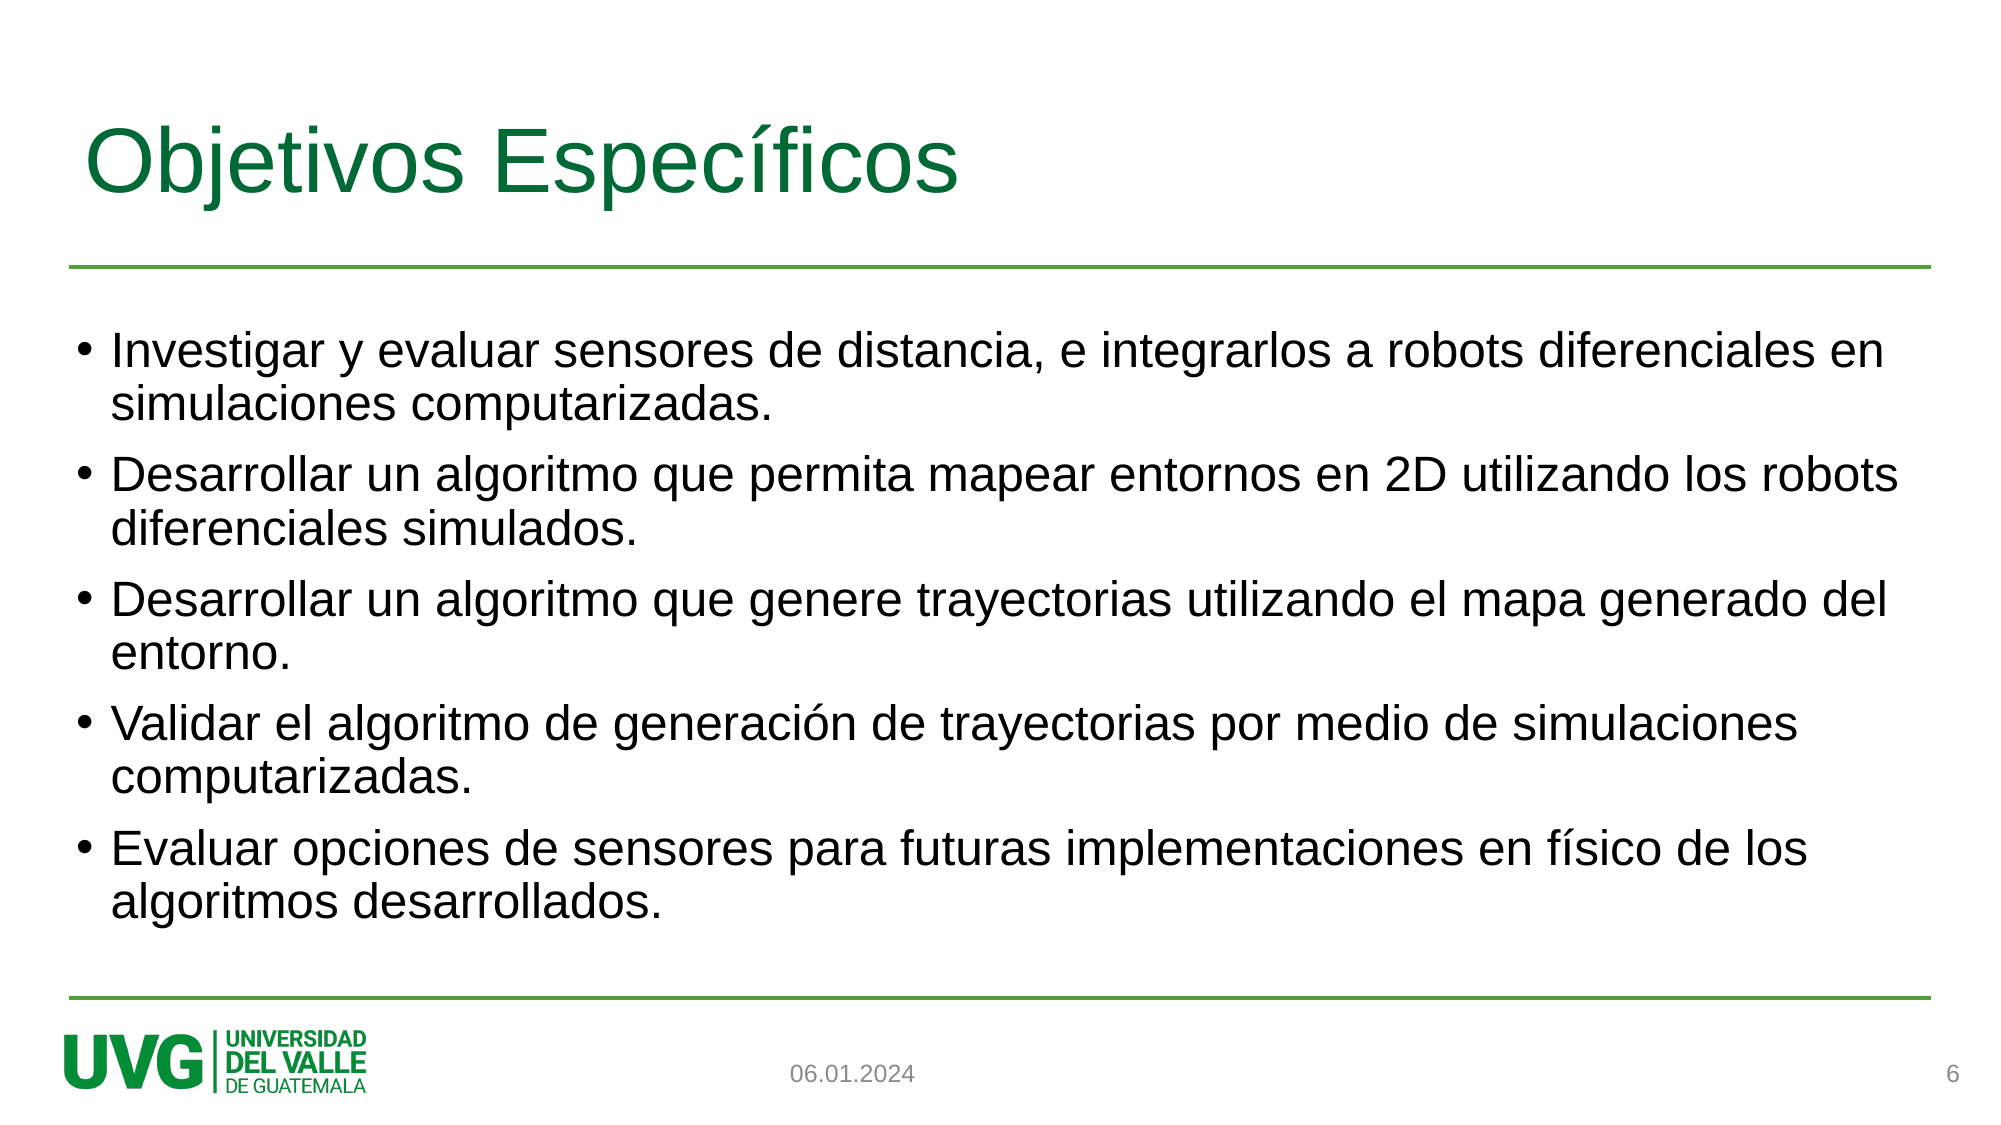

# Objetivos Específicos
Investigar y evaluar sensores de distancia, e integrarlos a robots diferenciales en simulaciones computarizadas.
Desarrollar un algoritmo que permita mapear entornos en 2D utilizando los robots diferenciales simulados.
Desarrollar un algoritmo que genere trayectorias utilizando el mapa generado del entorno.
Validar el algoritmo de generación de trayectorias por medio de simulaciones computarizadas.
Evaluar opciones de sensores para futuras implementaciones en físico de los algoritmos desarrollados.
6
06.01.2024